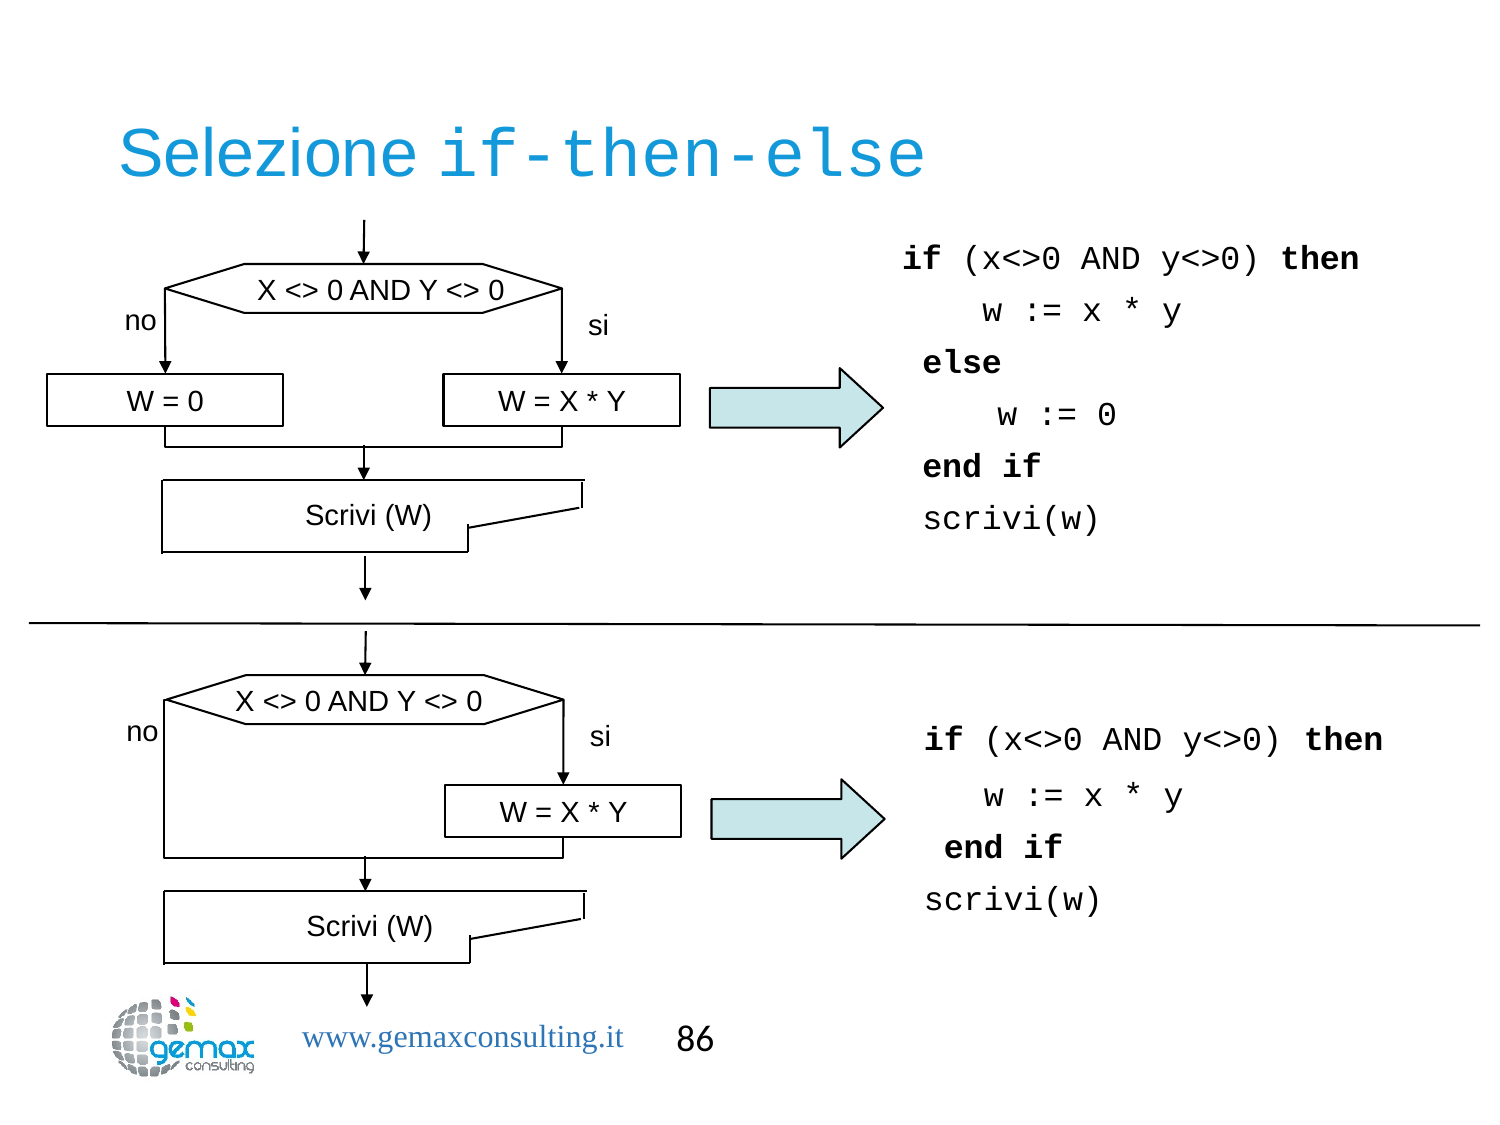

# Selezione if-then-else

if (x<>0 AND y<>0) then

X <> 0 AND Y <> 0
w := x * y
else
w := 0
end if
scrivi(w)

no
si

W = 0
W = X * Y

Scrivi (W)

X <> 0 AND Y <> 0

no
si
if (x<>0 AND y<>0)
w := x * y  end if  scrivi(w)
then

W = X * Y

Scrivi (W)

86